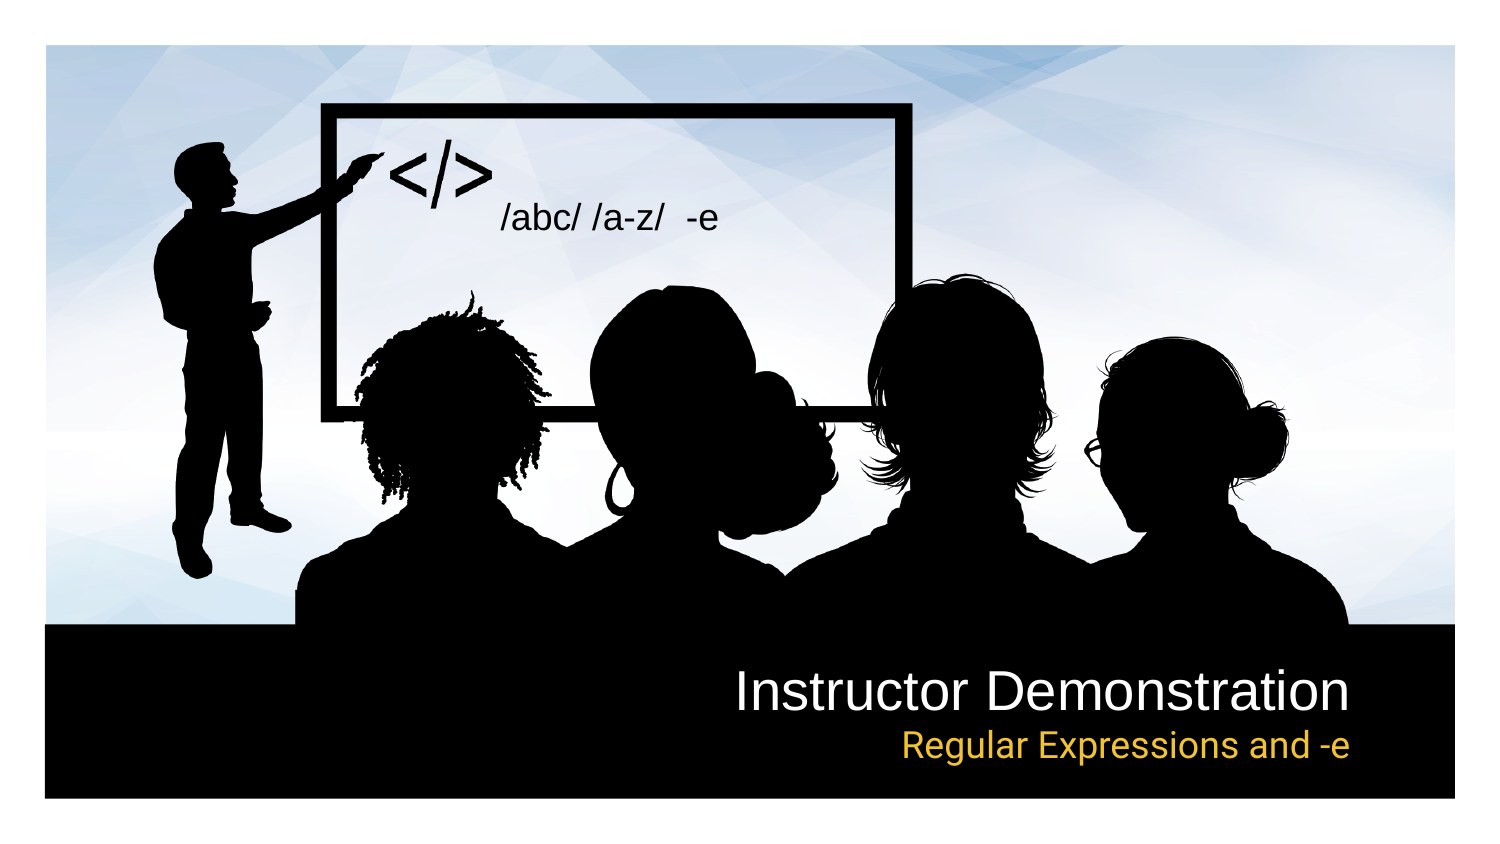

/abc/ /a-z/  -e
# Regular Expressions and -e